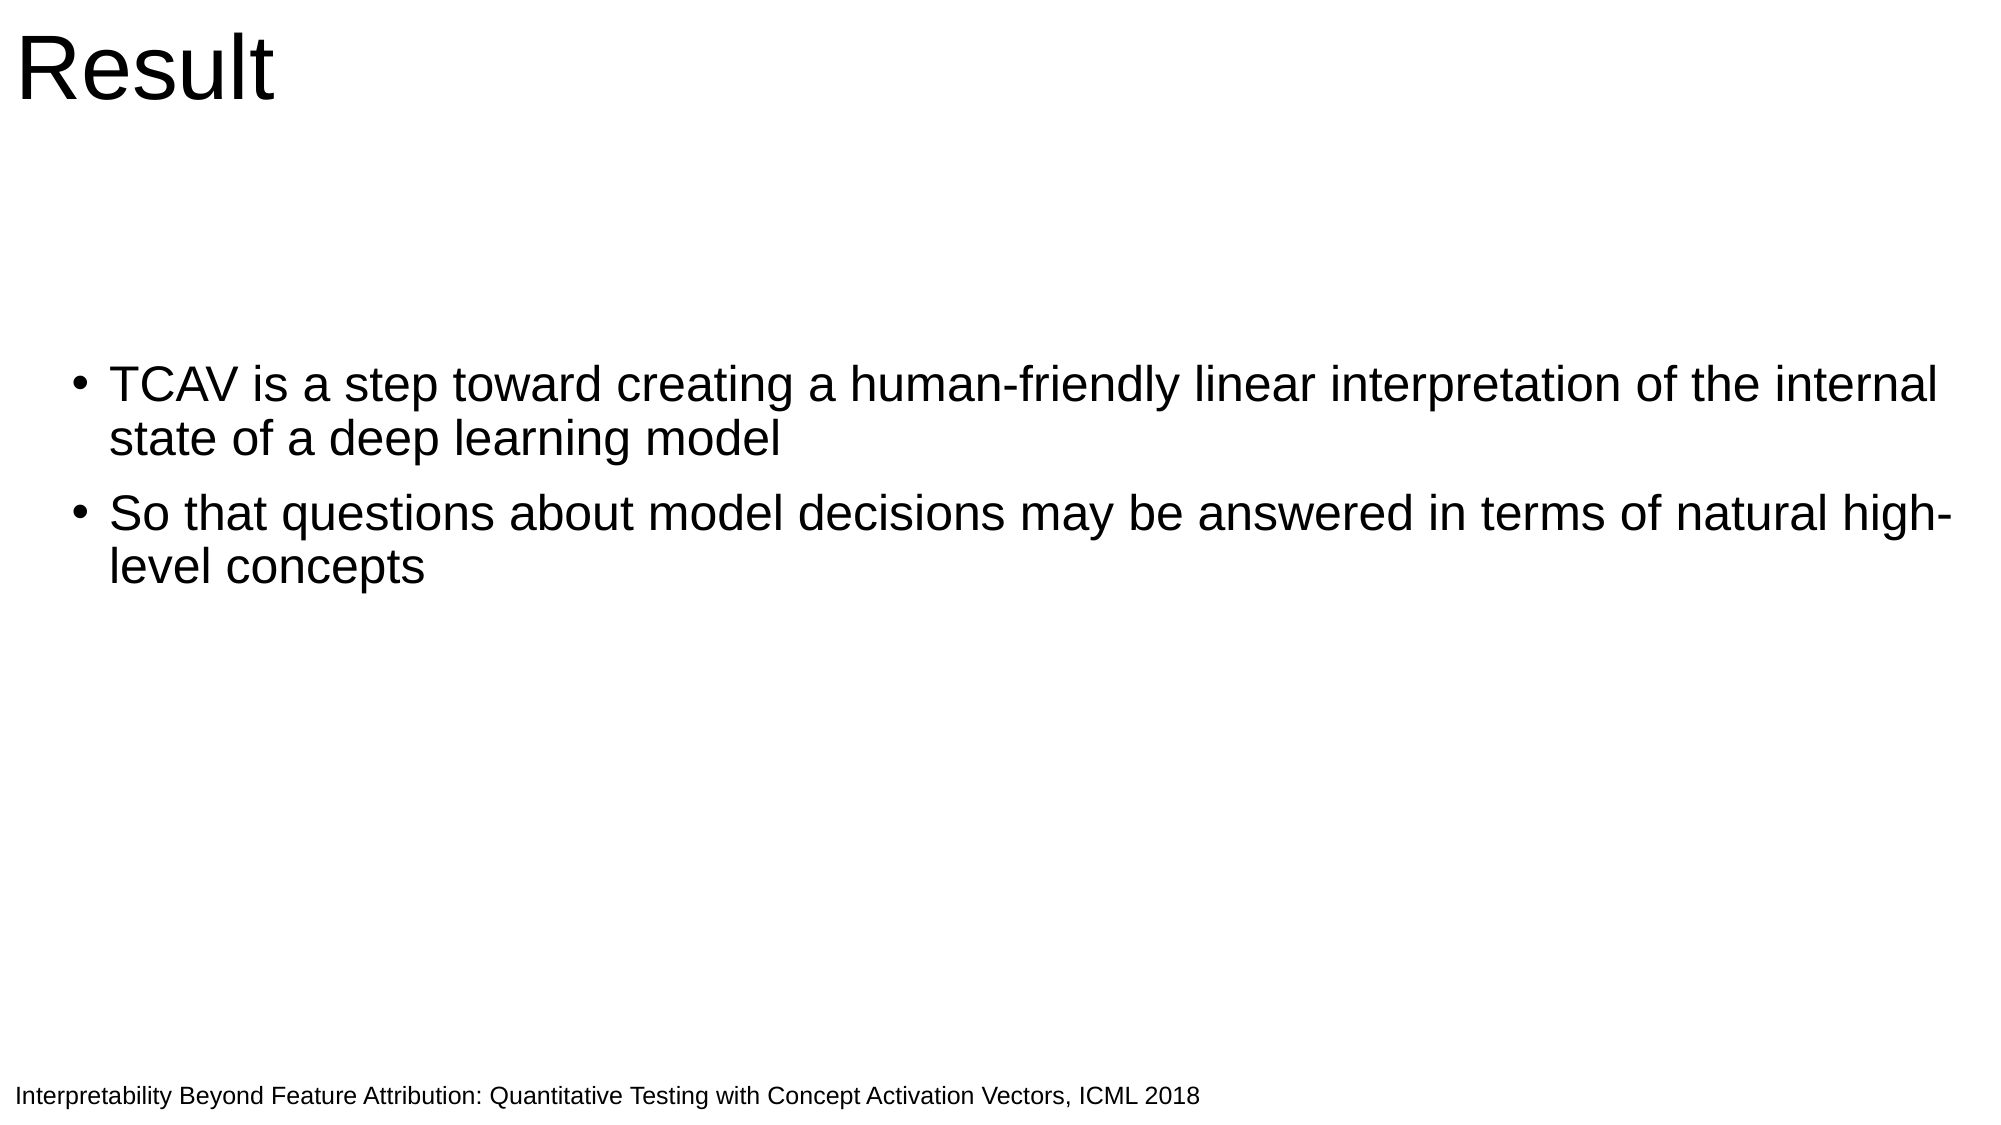

Result
TCAV is a step toward creating a human-friendly linear interpretation of the internal state of a deep learning model
So that questions about model decisions may be answered in terms of natural high-level concepts